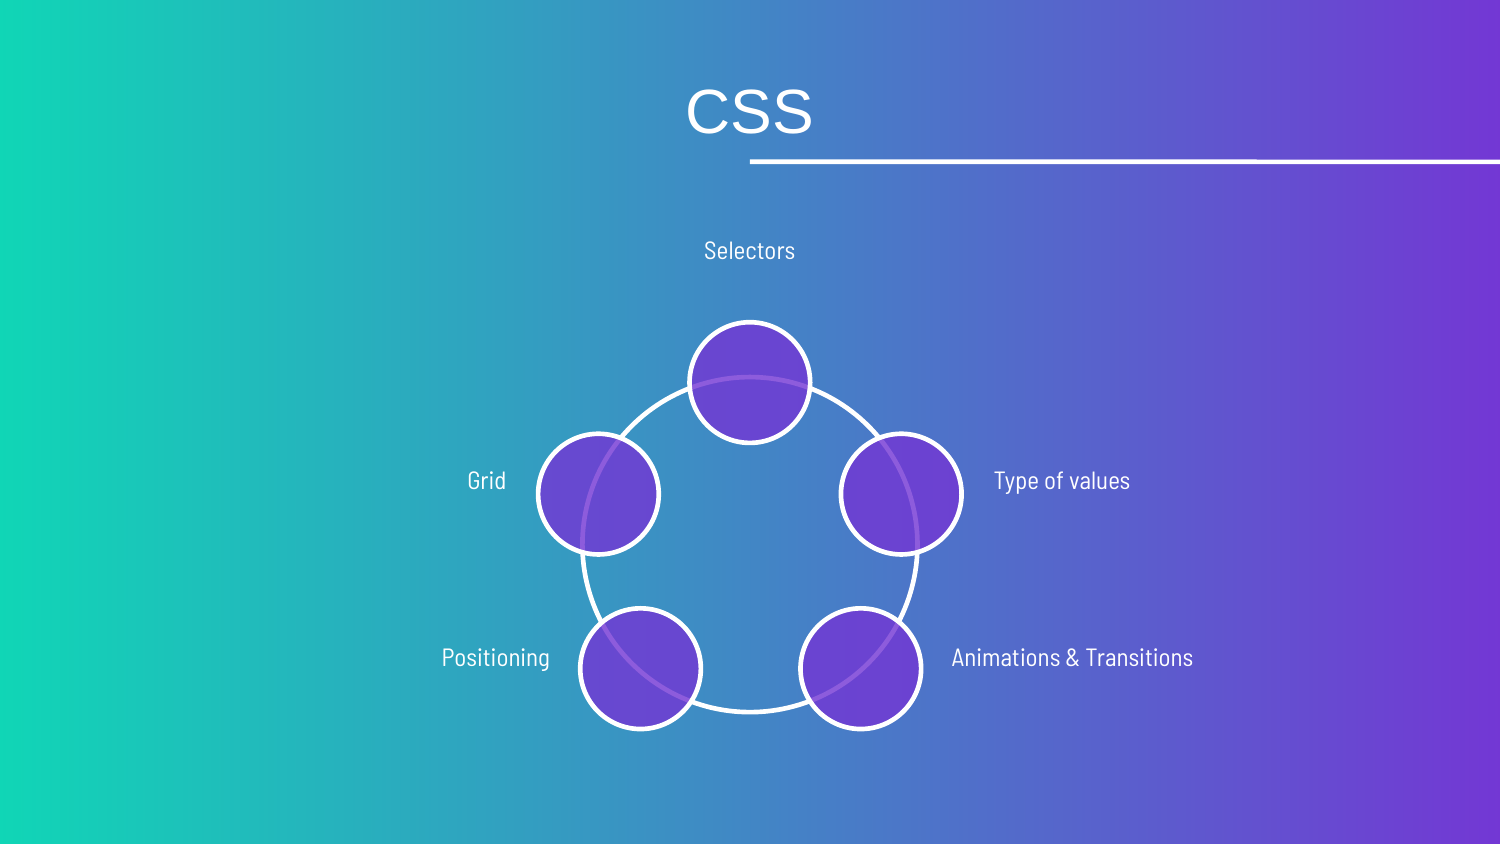

CSS
Selectors

Grid
Type of values
Positioning
Animations & Transitions